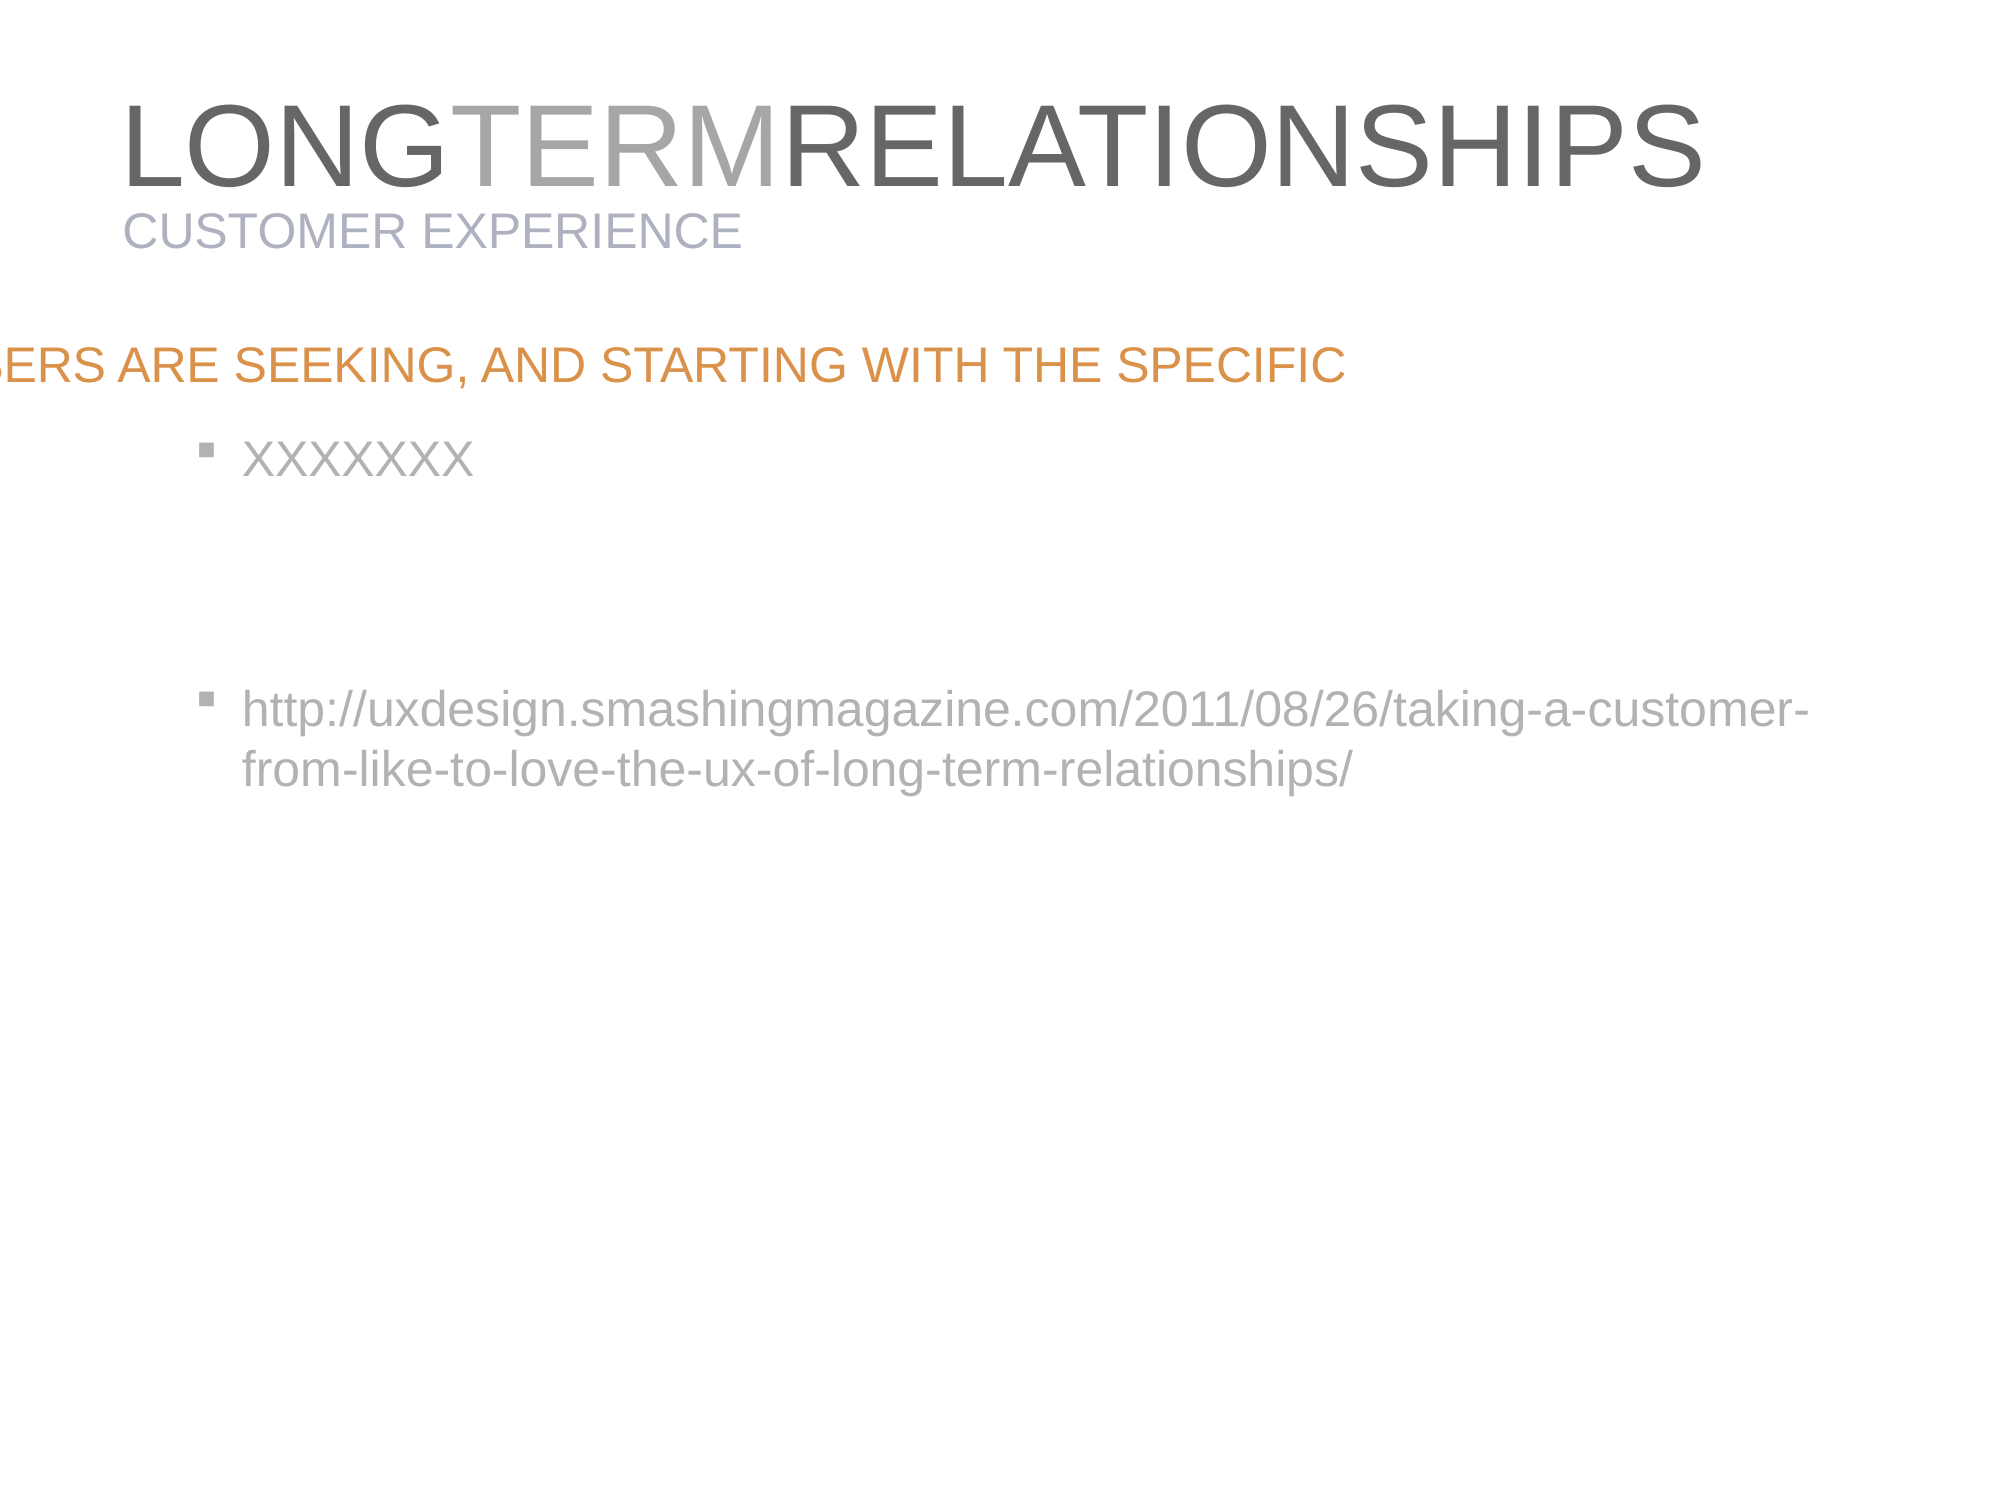

LONGTERMRELATIONSHIPS
CUSTOMER EXPERIENCE
USERS ARE SEEKING, AND STARTING WITH THE SPECIFIC
XXXXXXX

http://uxdesign.smashingmagazine.com/2011/08/26/taking-a-customer-from-like-to-love-the-ux-of-long-term-relationships/